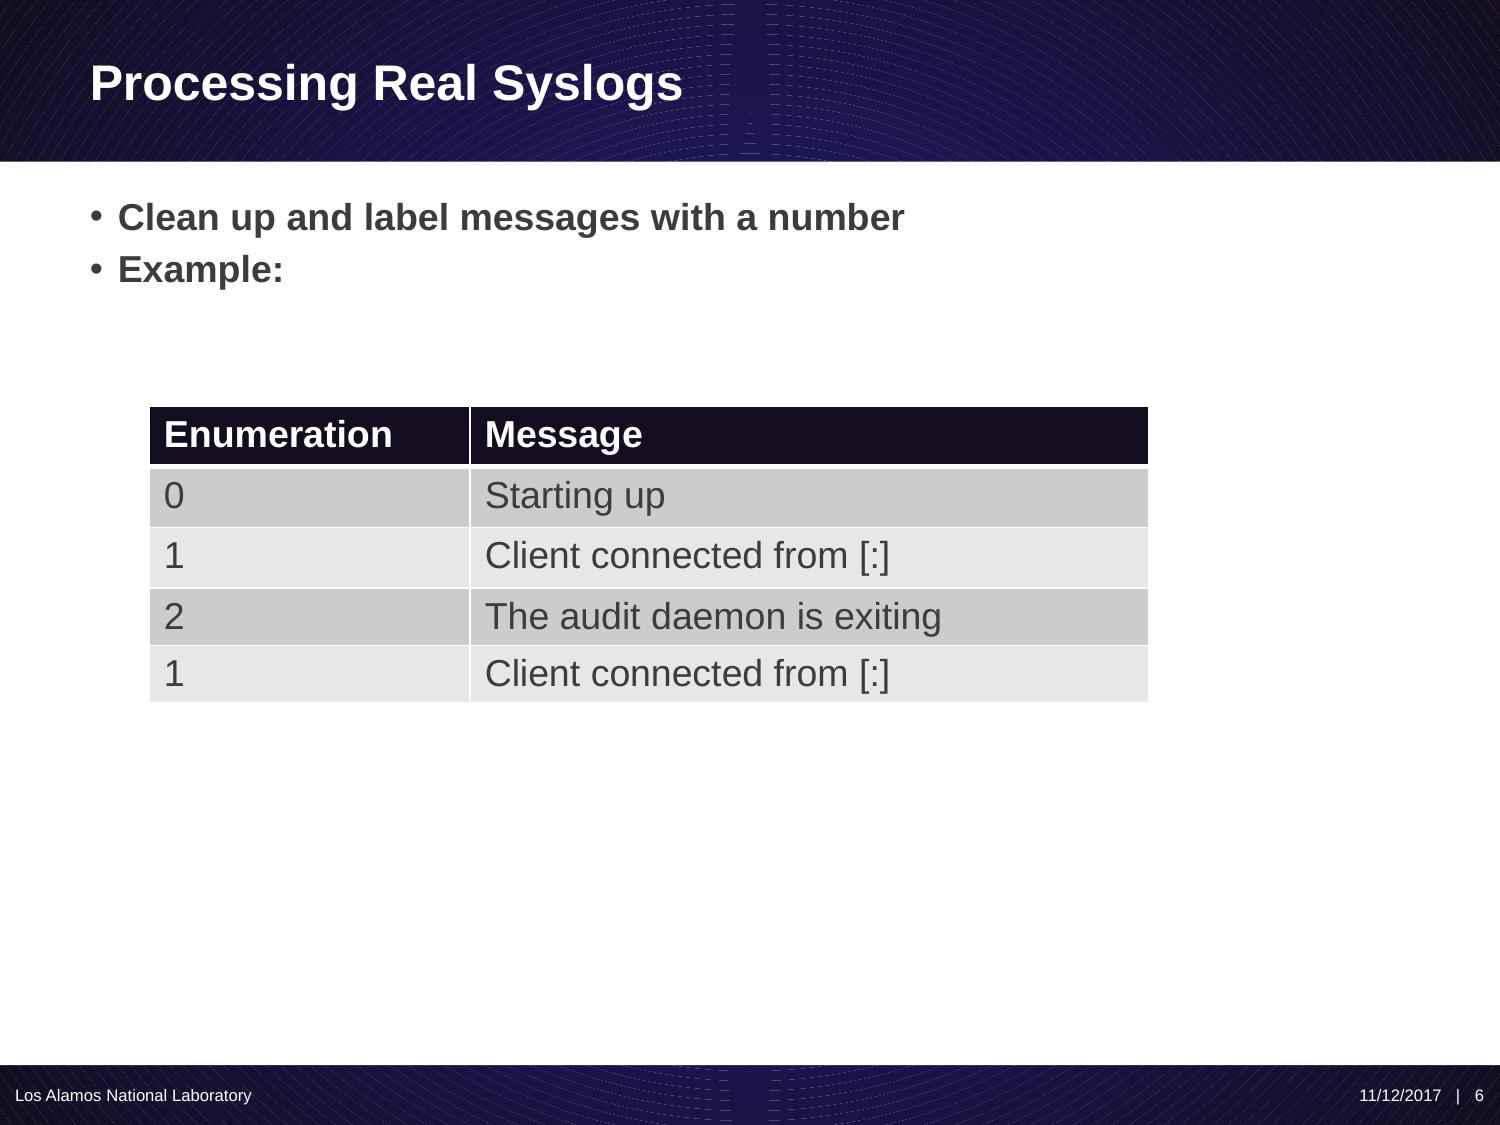

# Processing Real Syslogs
Clean up and label messages with a number
Example:
| Enumeration | Message |
| --- | --- |
| 0 | Starting up |
| 1 | Client connected from [:] |
| 2 | The audit daemon is exiting |
| 1 | Client connected from [:] |
Los Alamos National Laboratory
11/12/2017   |   6